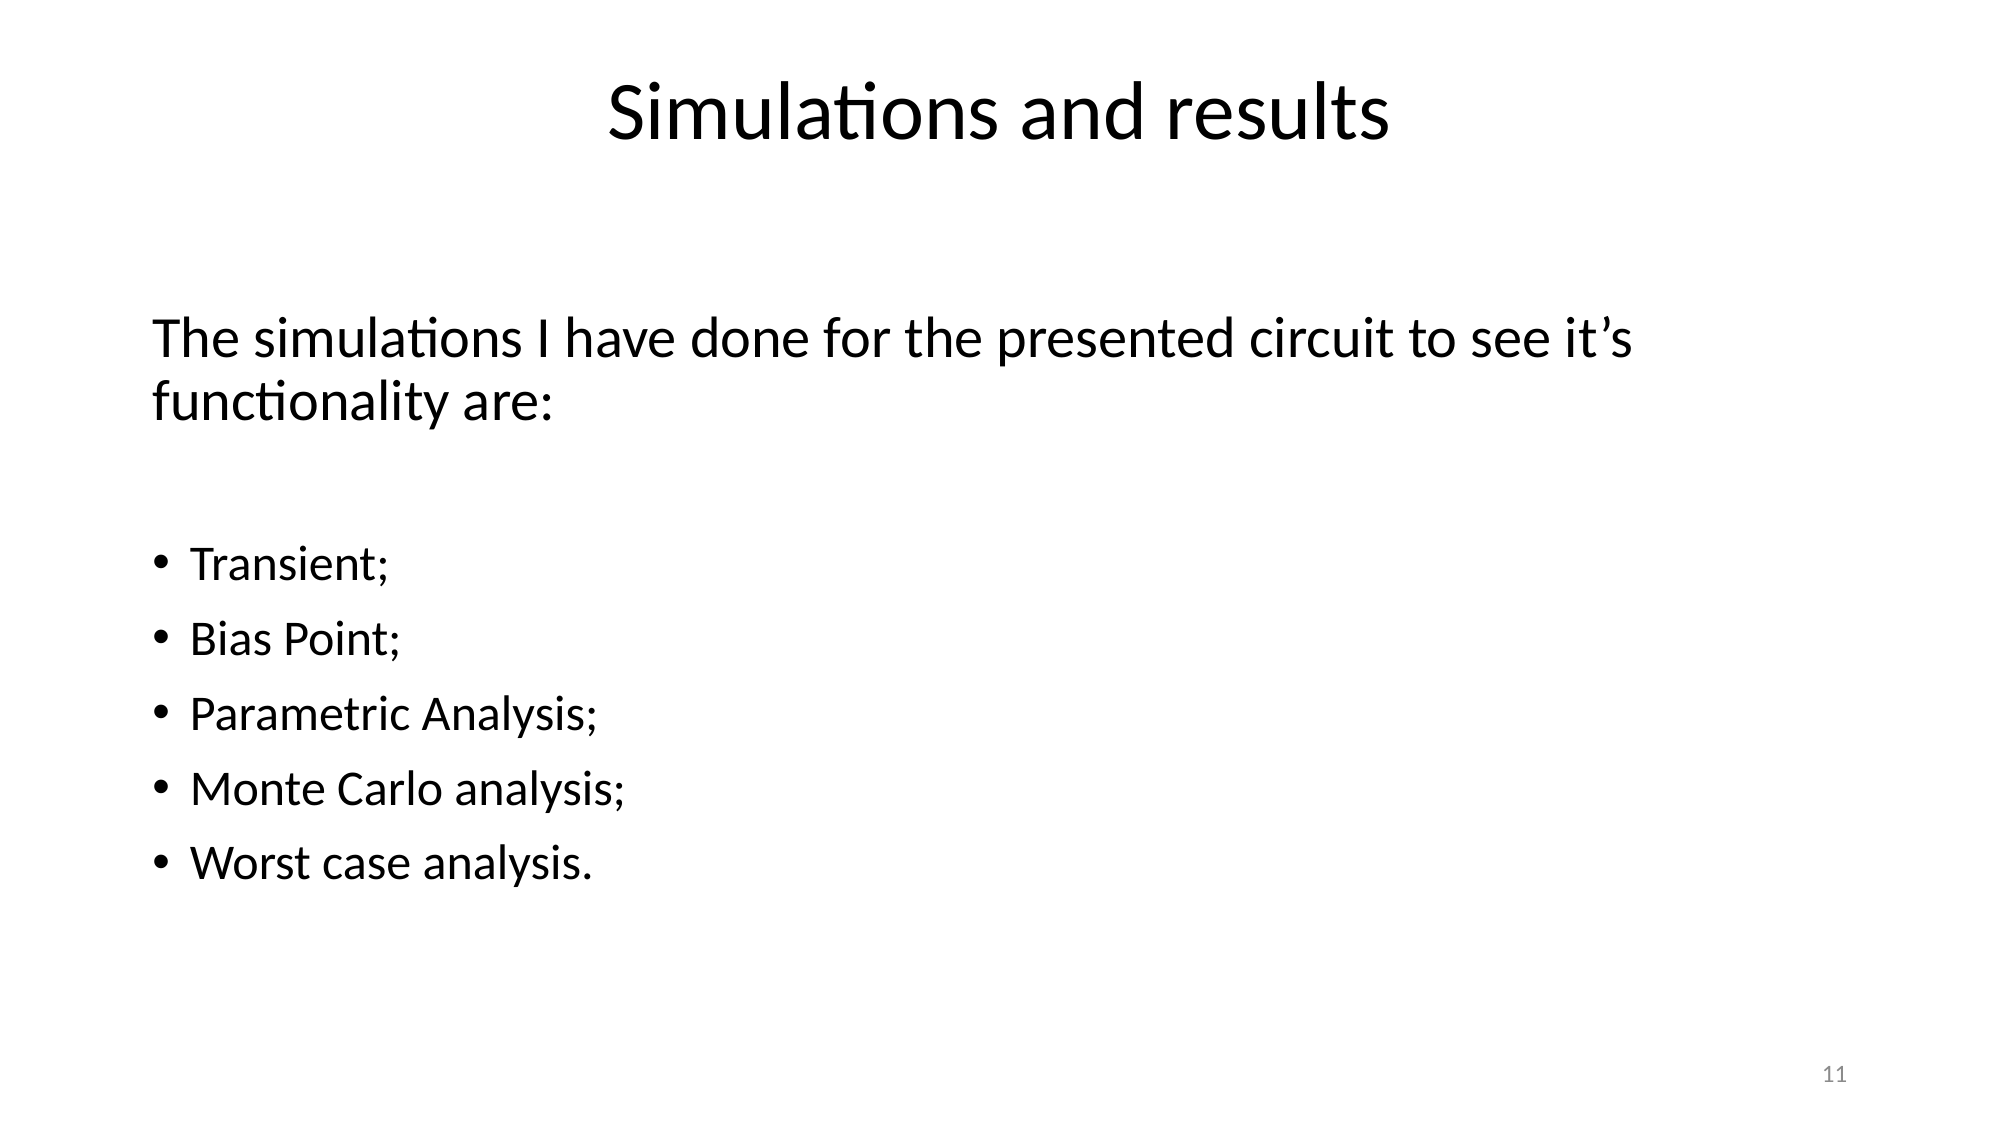

# Simulations and results
The simulations I have done for the presented circuit to see it’s functionality are:

Transient;
Bias Point;
Parametric Analysis;
Monte Carlo analysis;
Worst case analysis.

11